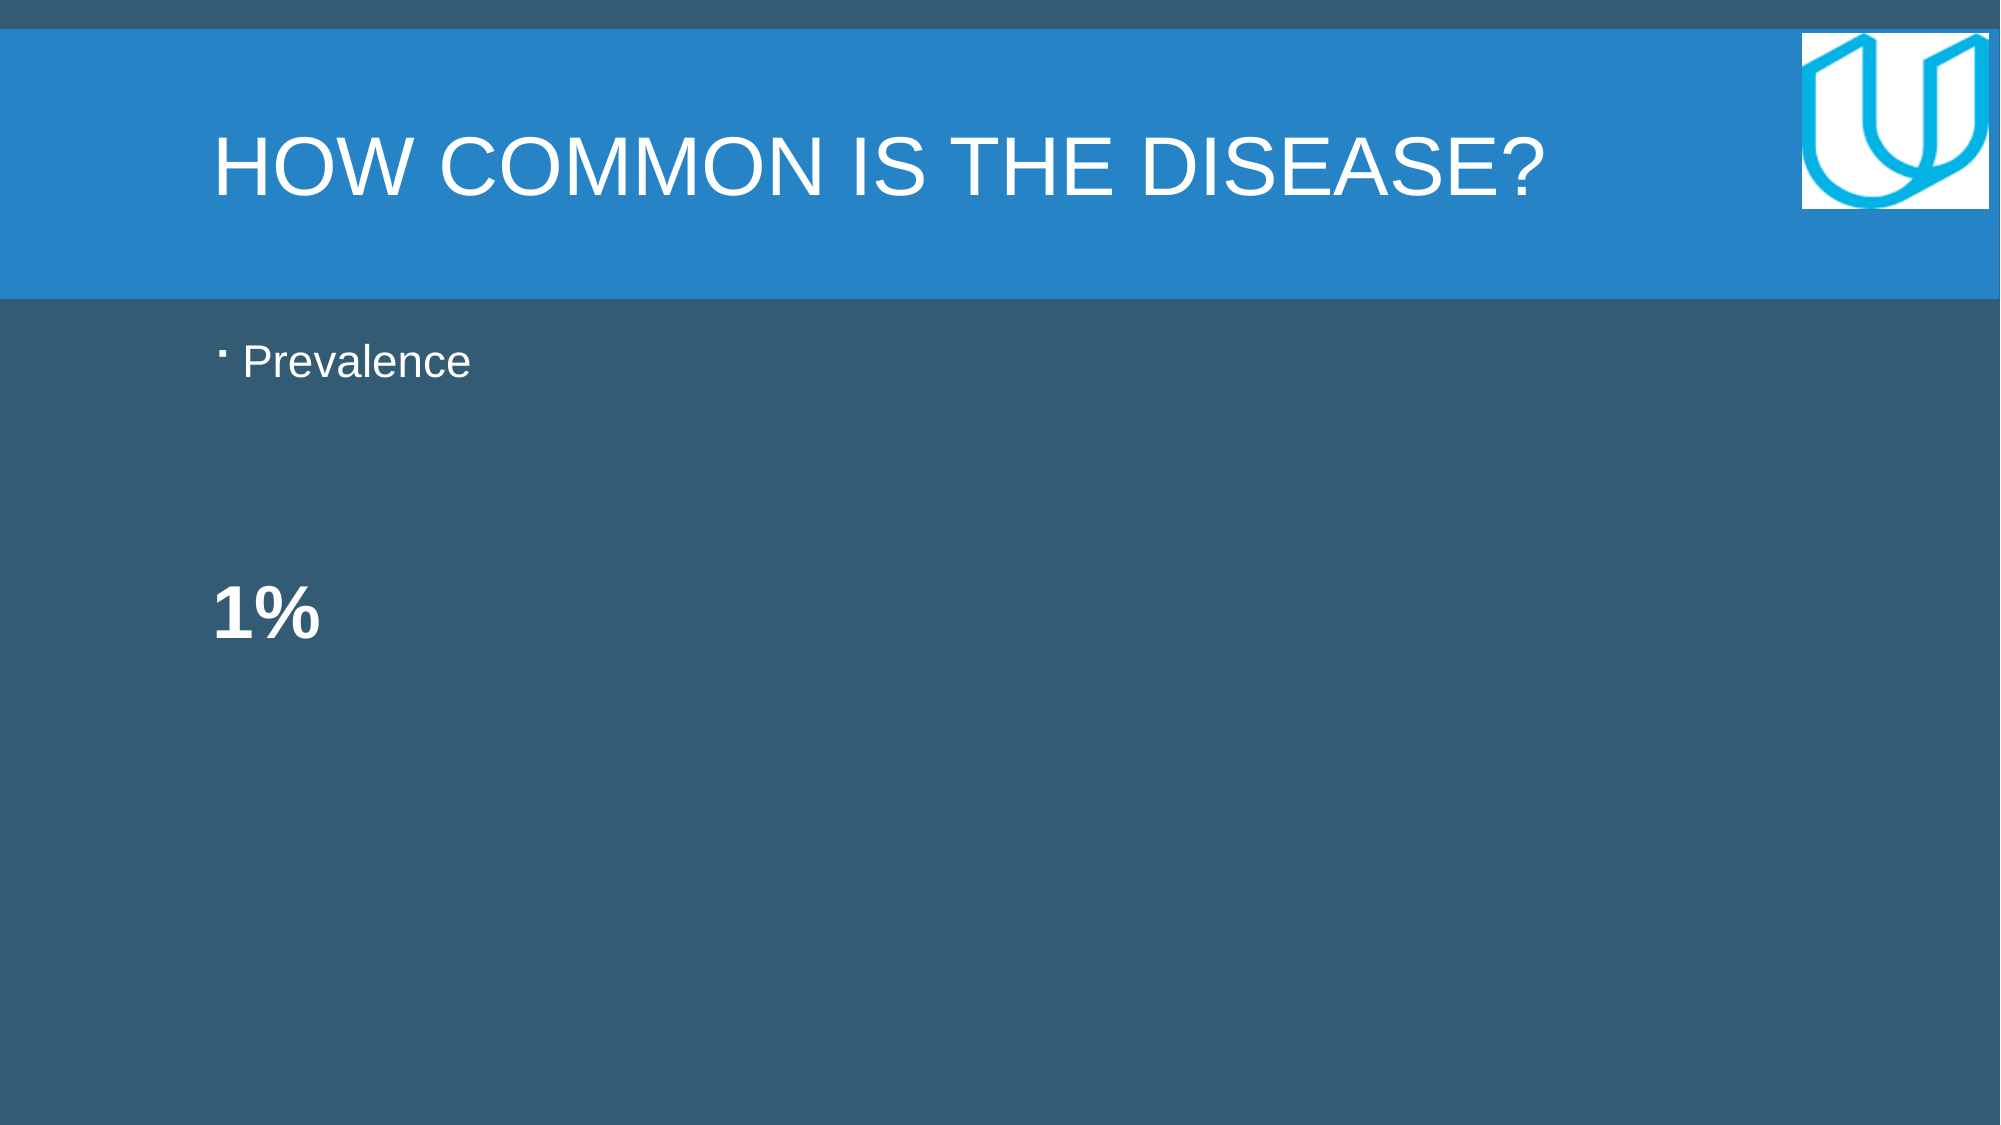

# How common is the disease?
Prevalence

1%